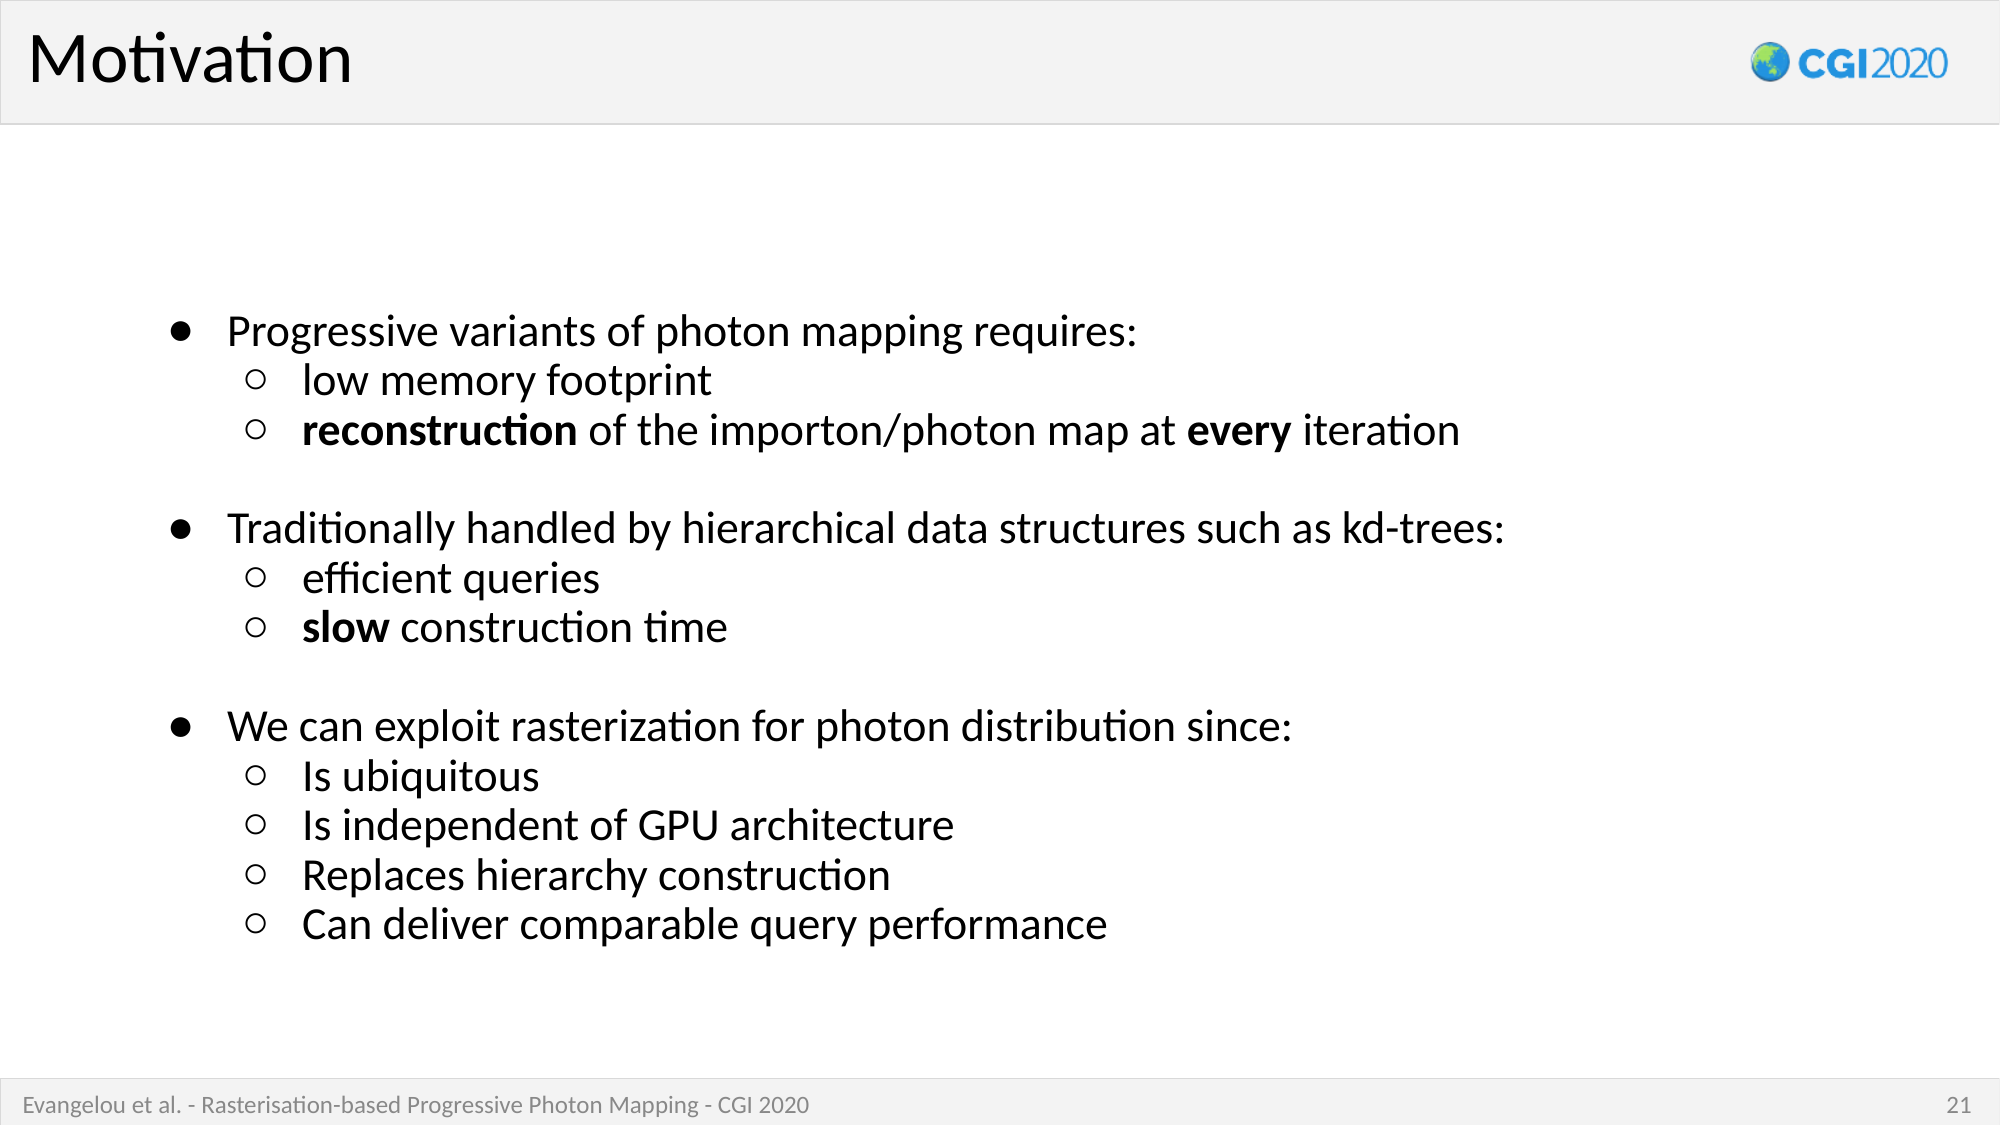

Motivation
Progressive variants of photon mapping requires:
low memory footprint
reconstruction of the importon/photon map at every iteration

Traditionally handled by hierarchical data structures such as kd-trees:
efficient queries
slow construction time

We can exploit rasterization for photon distribution since:
Is ubiquitous
Is independent of GPU architecture
Replaces hierarchy construction
Can deliver comparable query performance
21